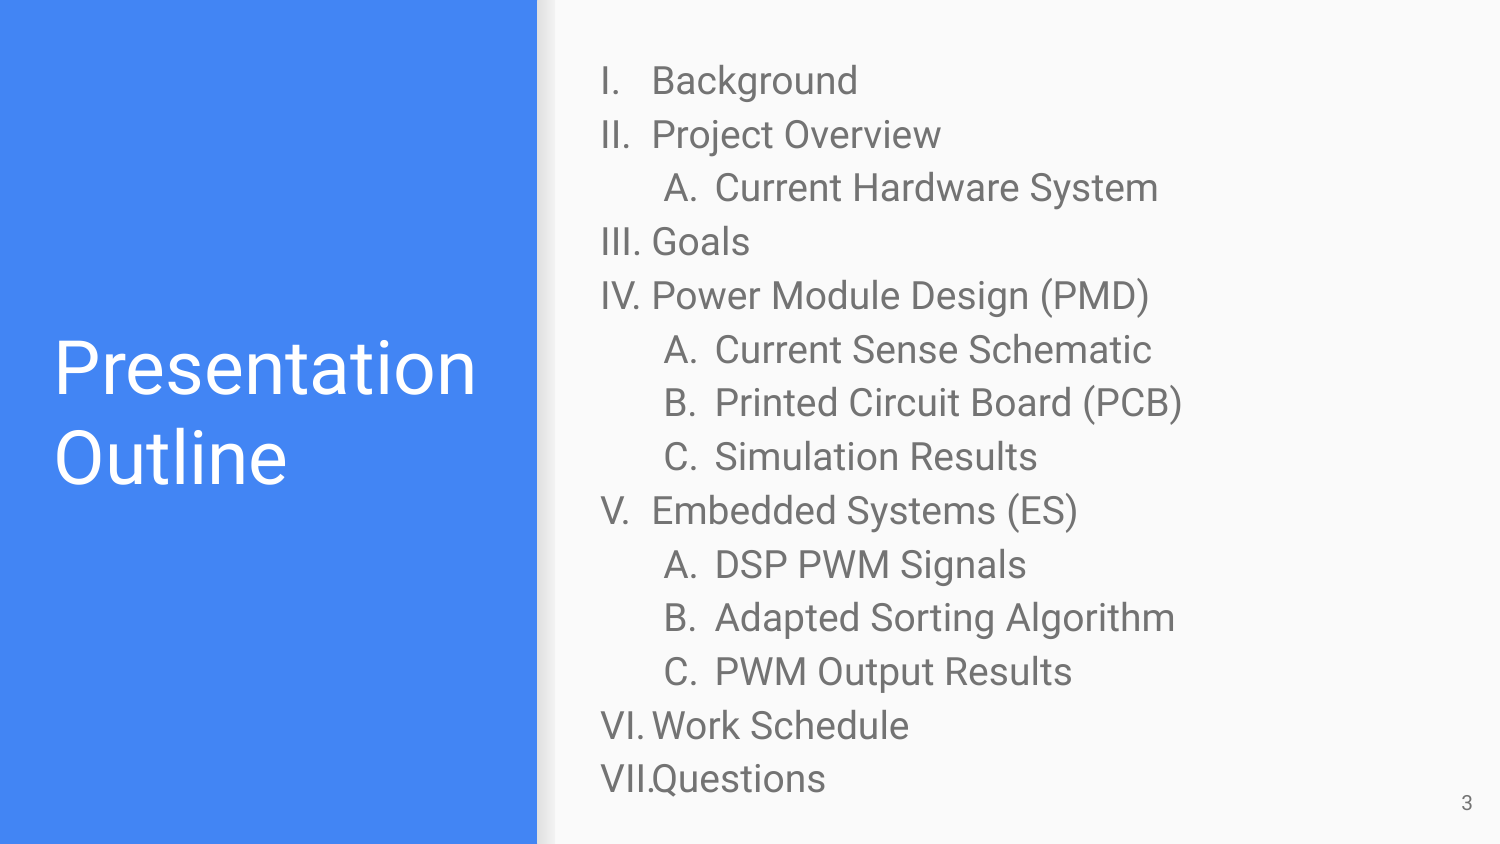

Background
Project Overview
Current Hardware System
Goals
Power Module Design (PMD)
Current Sense Schematic
Printed Circuit Board (PCB)
Simulation Results
Embedded Systems (ES)
DSP PWM Signals
Adapted Sorting Algorithm
PWM Output Results
Work Schedule
Questions
# Presentation
Outline
3